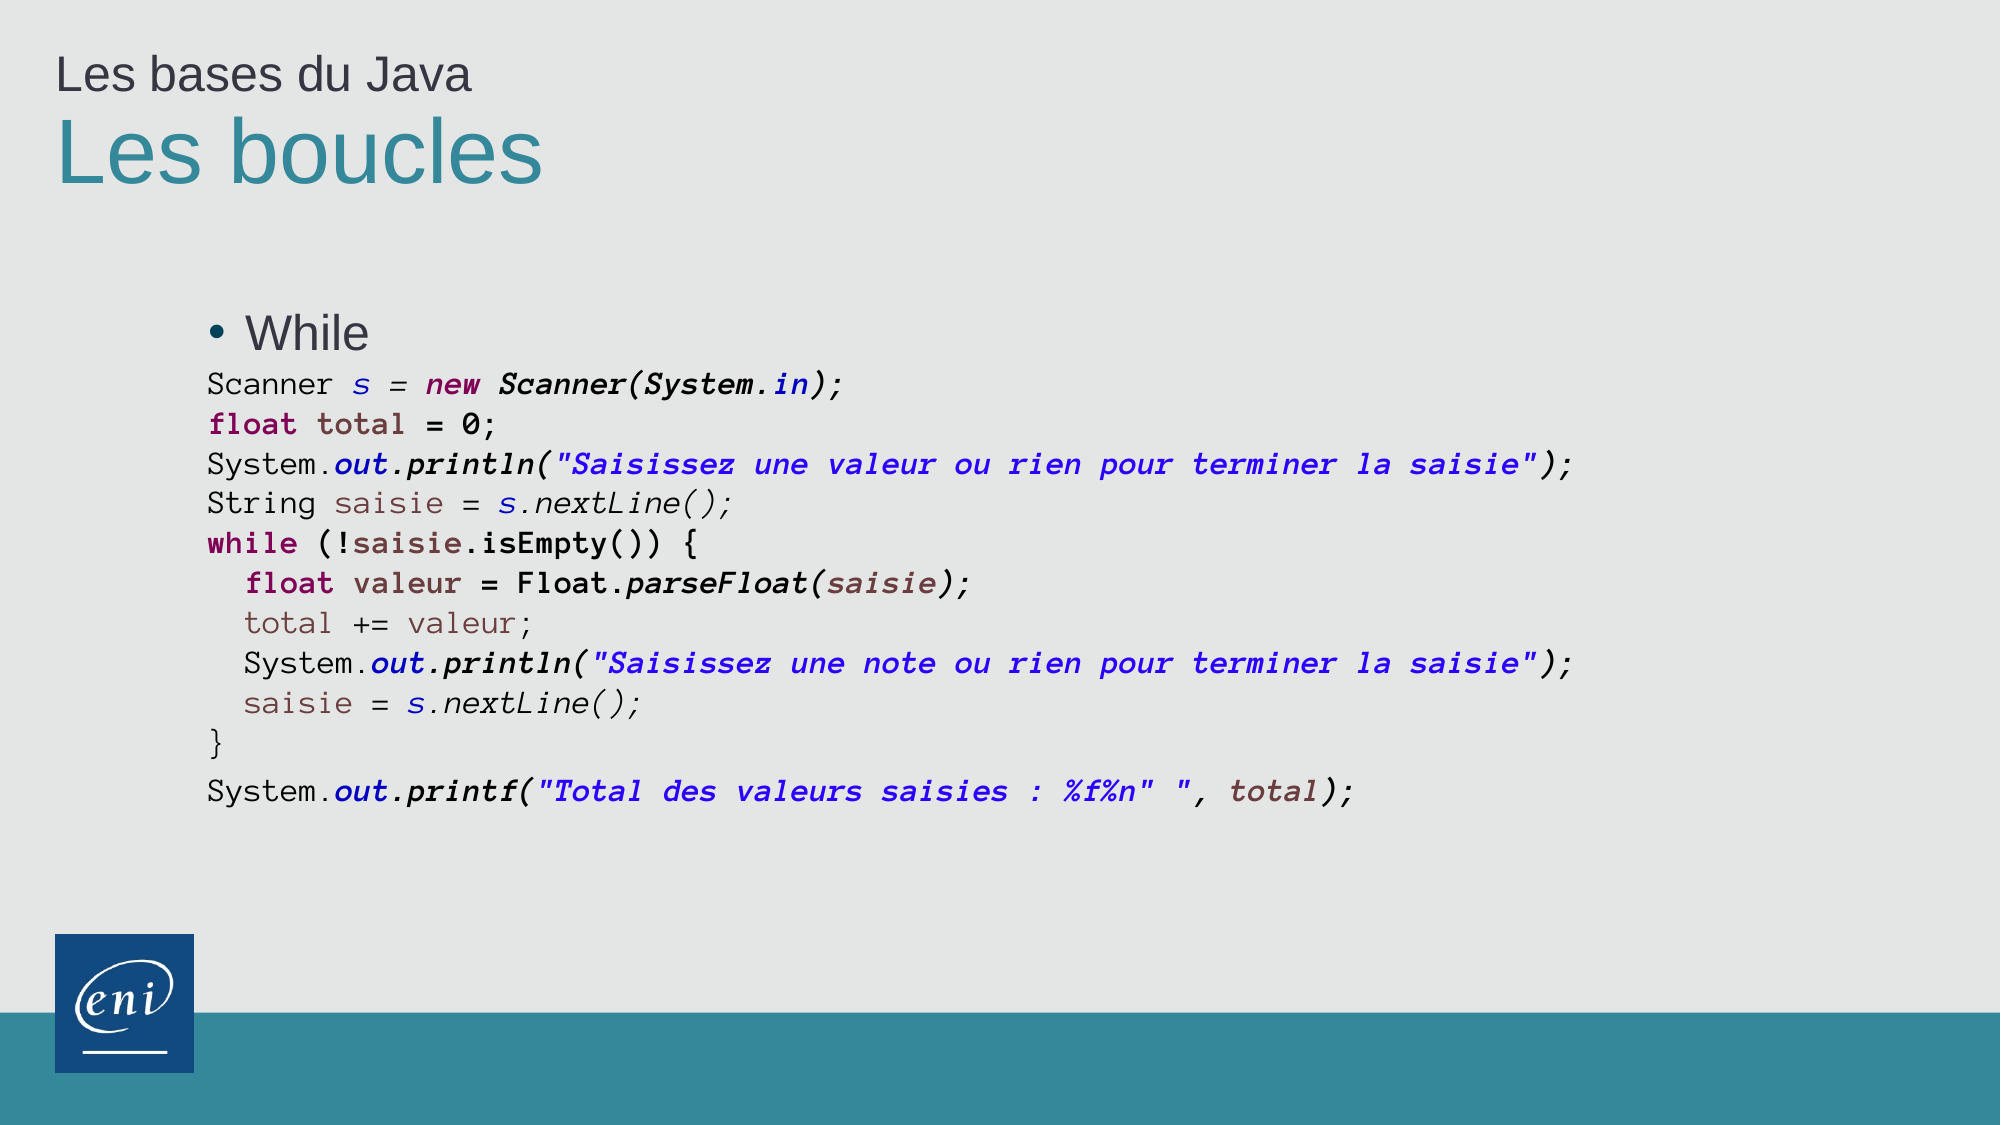

Les bases du Java
# Les boucles
While
Scanner s = new Scanner(System.in);
float total = 0;
System.out.println("Saisissez une valeur ou rien pour terminer la saisie");
String saisie = s.nextLine();
while (!saisie.isEmpty()) {
  float valeur = Float.parseFloat(saisie);
  total += valeur;
  System.out.println("Saisissez une note ou rien pour terminer la saisie");
  saisie = s.nextLine();
}
System.out.printf("Total des valeurs saisies : %f%n" ", total);